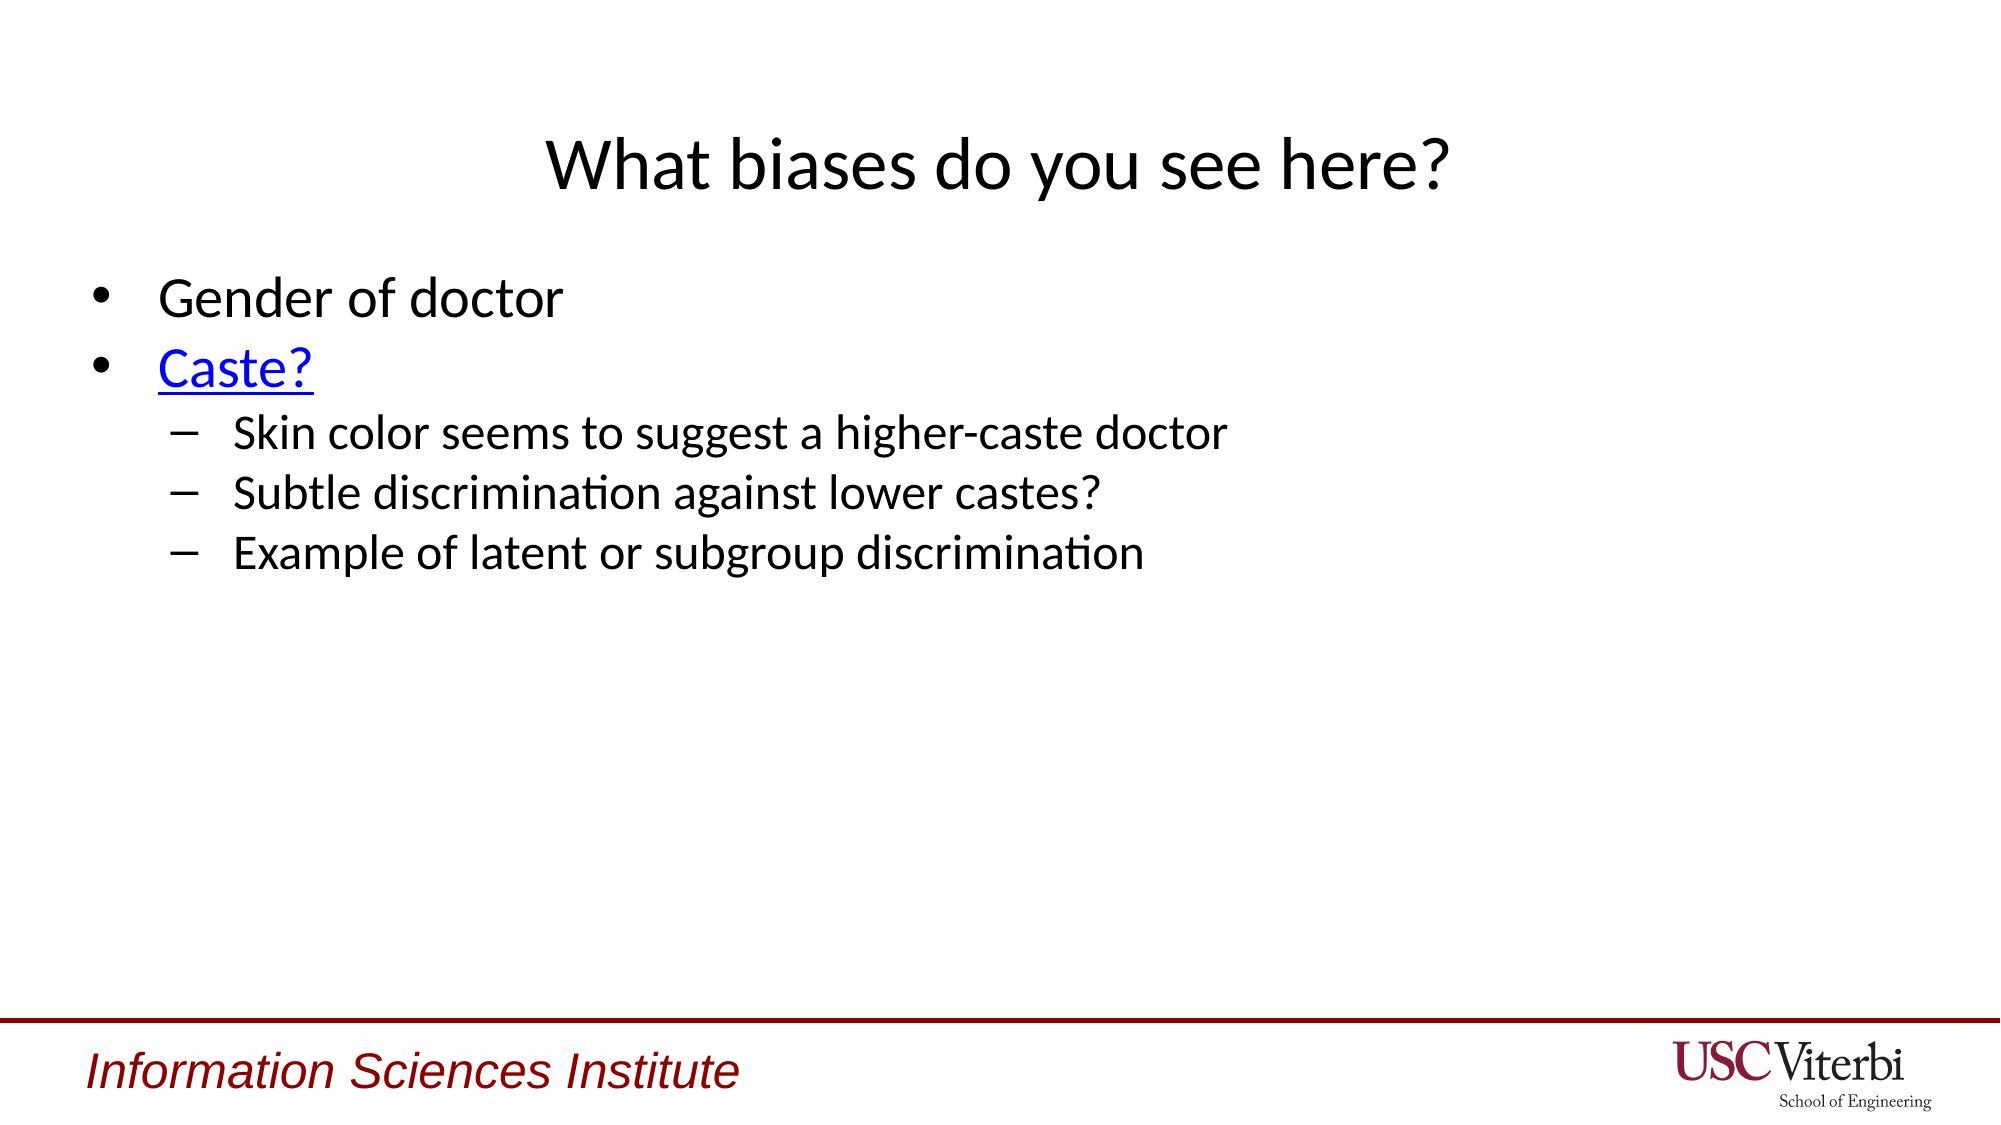

# What biases do you see here?
Gender of doctor
Caste?
Skin color seems to suggest a higher-caste doctor
Subtle discrimination against lower castes?
Example of latent or subgroup discrimination